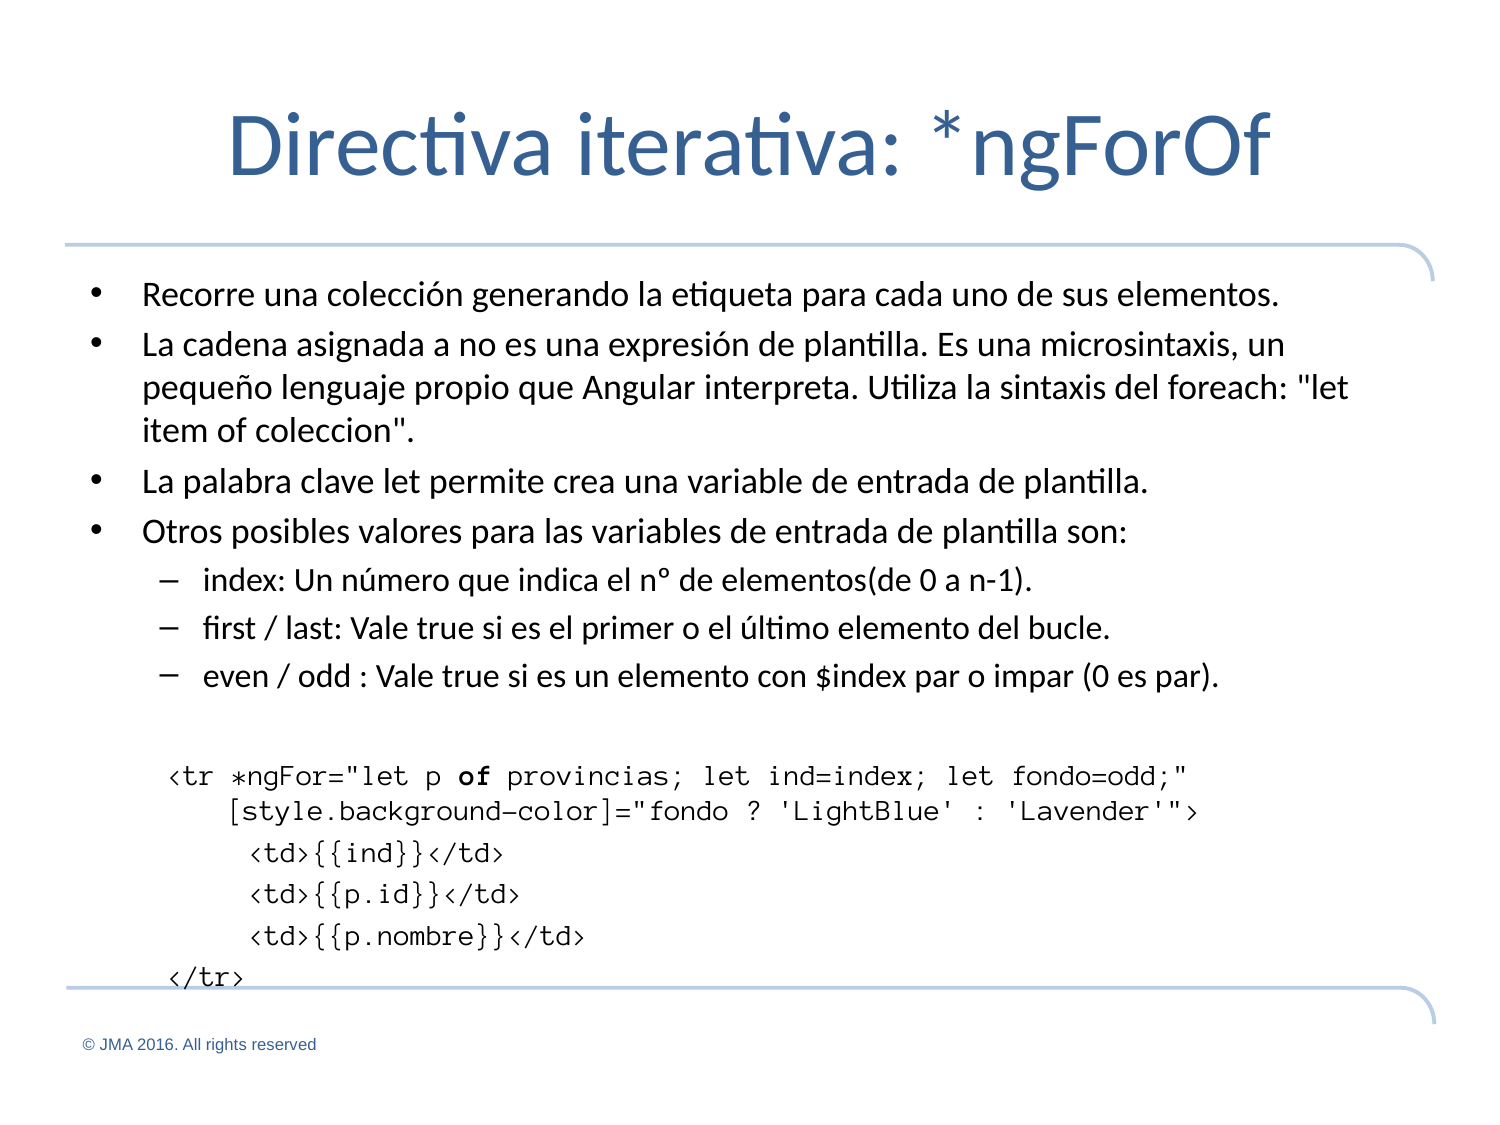

# Directiva iterativa: *ngForOf
Recorre una colección generando la etiqueta para cada uno de sus elementos.
La cadena asignada a no es una expresión de plantilla. Es una microsintaxis, un pequeño lenguaje propio que Angular interpreta. Utiliza la sintaxis del foreach: "let item of coleccion".
La palabra clave let permite crea una variable de entrada de plantilla.
Otros posibles valores para las variables de entrada de plantilla son:
index: Un número que indica el nº de elementos(de 0 a n-1).
first / last: Vale true si es el primer o el último elemento del bucle.
even / odd : Vale true si es un elemento con $index par o impar (0 es par).

 <tr *ngFor="let p of provincias; let ind=index; let fondo=odd;" [style.background-color]="fondo ? 'LightBlue' : 'Lavender'">
      <td>{{ind}}</td>
      <td>{{p.id}}</td>
      <td>{{p.nombre}}</td>
 </tr>